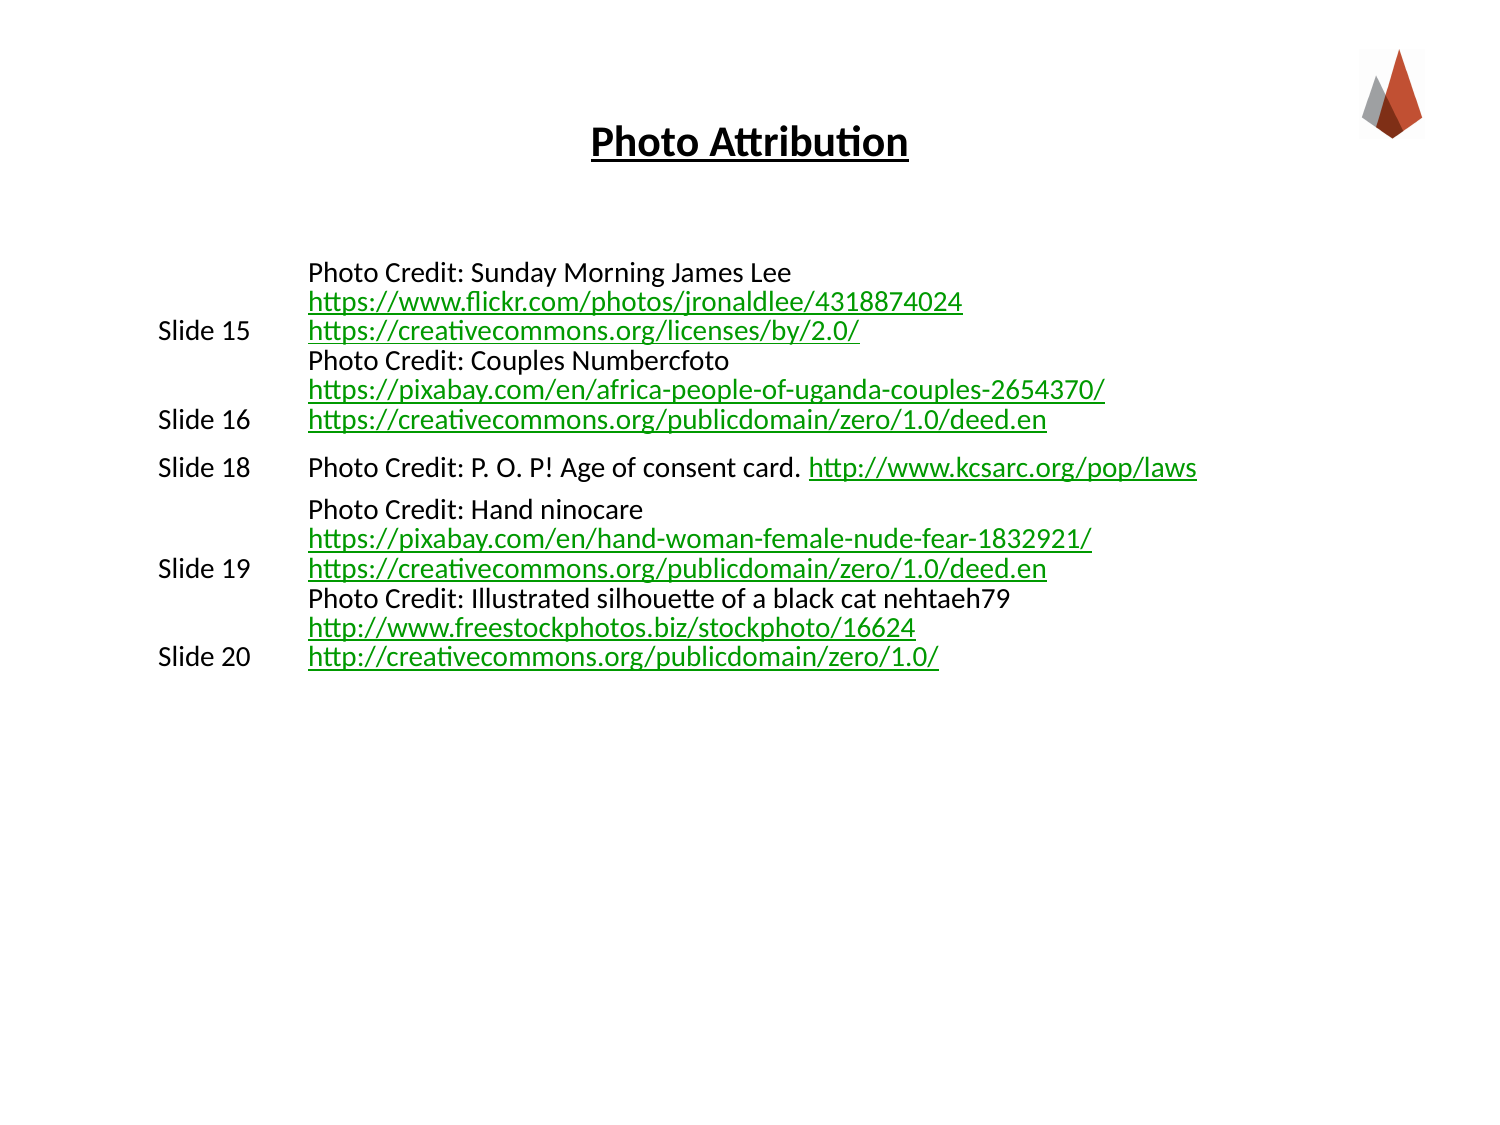

# Photo Attribution
| Slide 15 | Photo Credit: Sunday Morning James Lee https://www.flickr.com/photos/jronaldlee/4318874024 https://creativecommons.org/licenses/by/2.0/ |
| --- | --- |
| Slide 16 | Photo Credit: Couples Numbercfoto https://pixabay.com/en/africa-people-of-uganda-couples-2654370/ https://creativecommons.org/publicdomain/zero/1.0/deed.en |
| Slide 18 | Photo Credit: P. O. P! Age of consent card. http://www.kcsarc.org/pop/laws |
| Slide 19 | Photo Credit: Hand ninocare https://pixabay.com/en/hand-woman-female-nude-fear-1832921/ https://creativecommons.org/publicdomain/zero/1.0/deed.en |
| Slide 20 | Photo Credit: Illustrated silhouette of a black cat nehtaeh79 http://www.freestockphotos.biz/stockphoto/16624 http://creativecommons.org/publicdomain/zero/1.0/ |